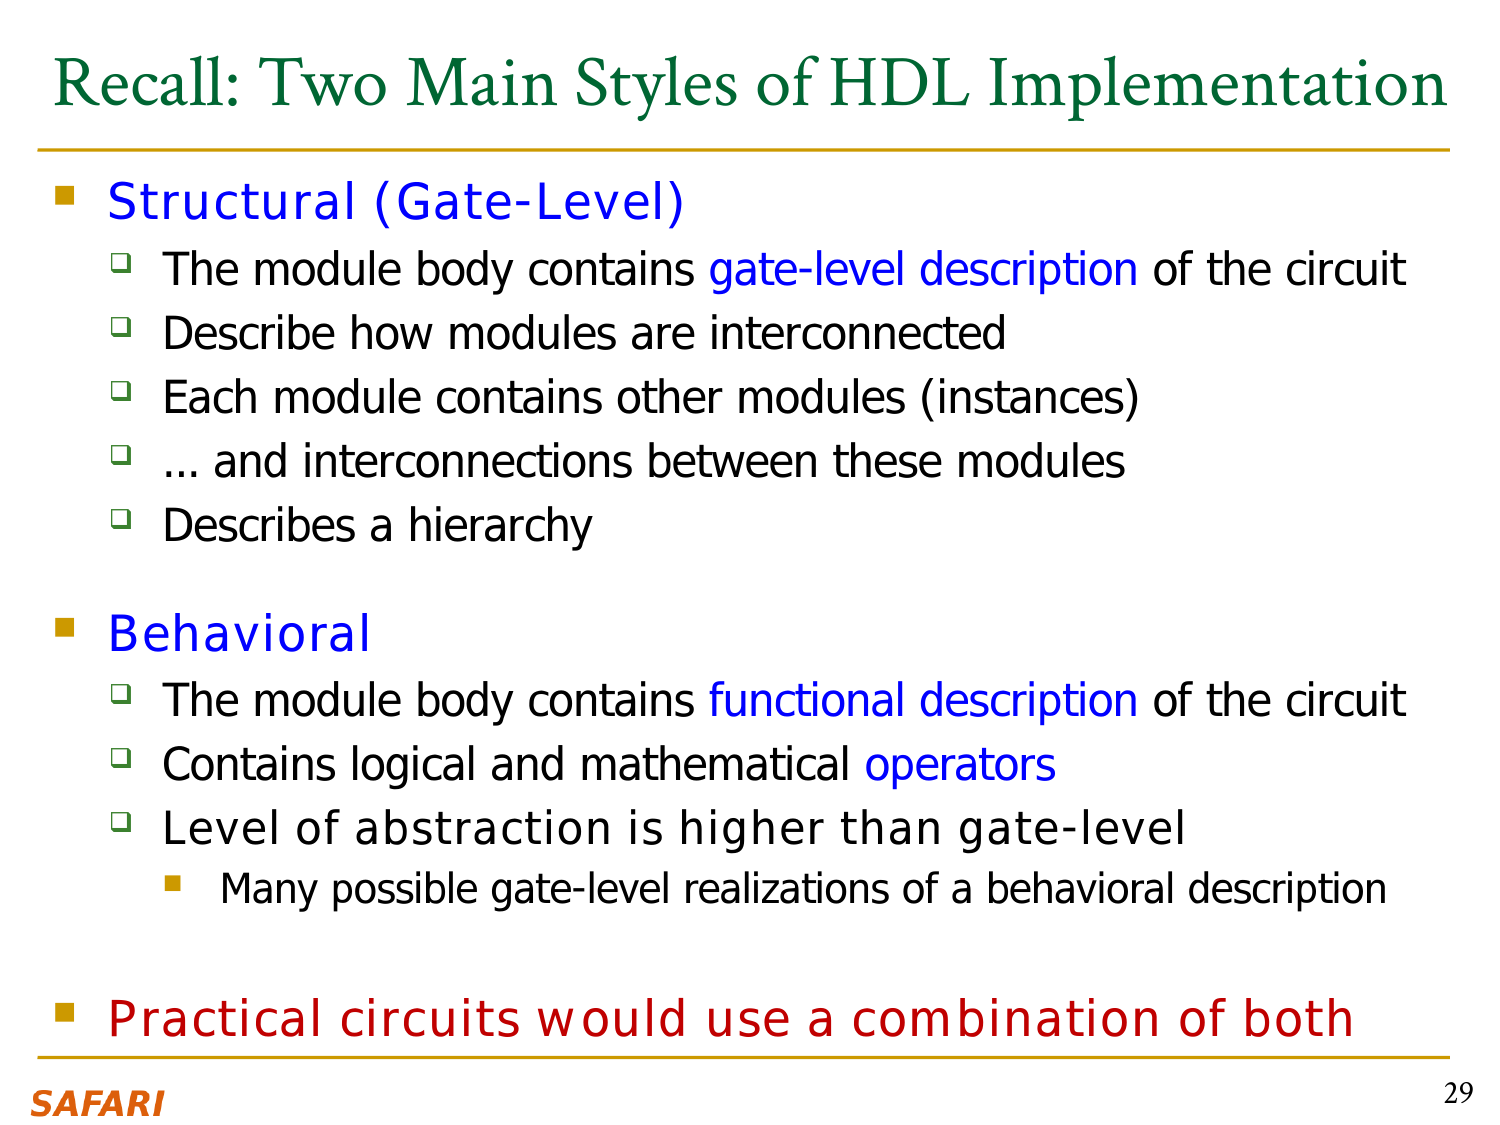

# Recall: Two Main Styles of HDL Implementation
Structural (Gate-Level)
The module body contains gate-level description of the circuit
Describe how modules are interconnected
Each module contains other modules (instances)
… and interconnections between these modules
Describes a hierarchy

Behavioral
The module body contains functional description of the circuit
Contains logical and mathematical operators
Level of abstraction is higher than gate-level
Many possible gate-level realizations of a behavioral description

Practical circuits would use a combination of both
29